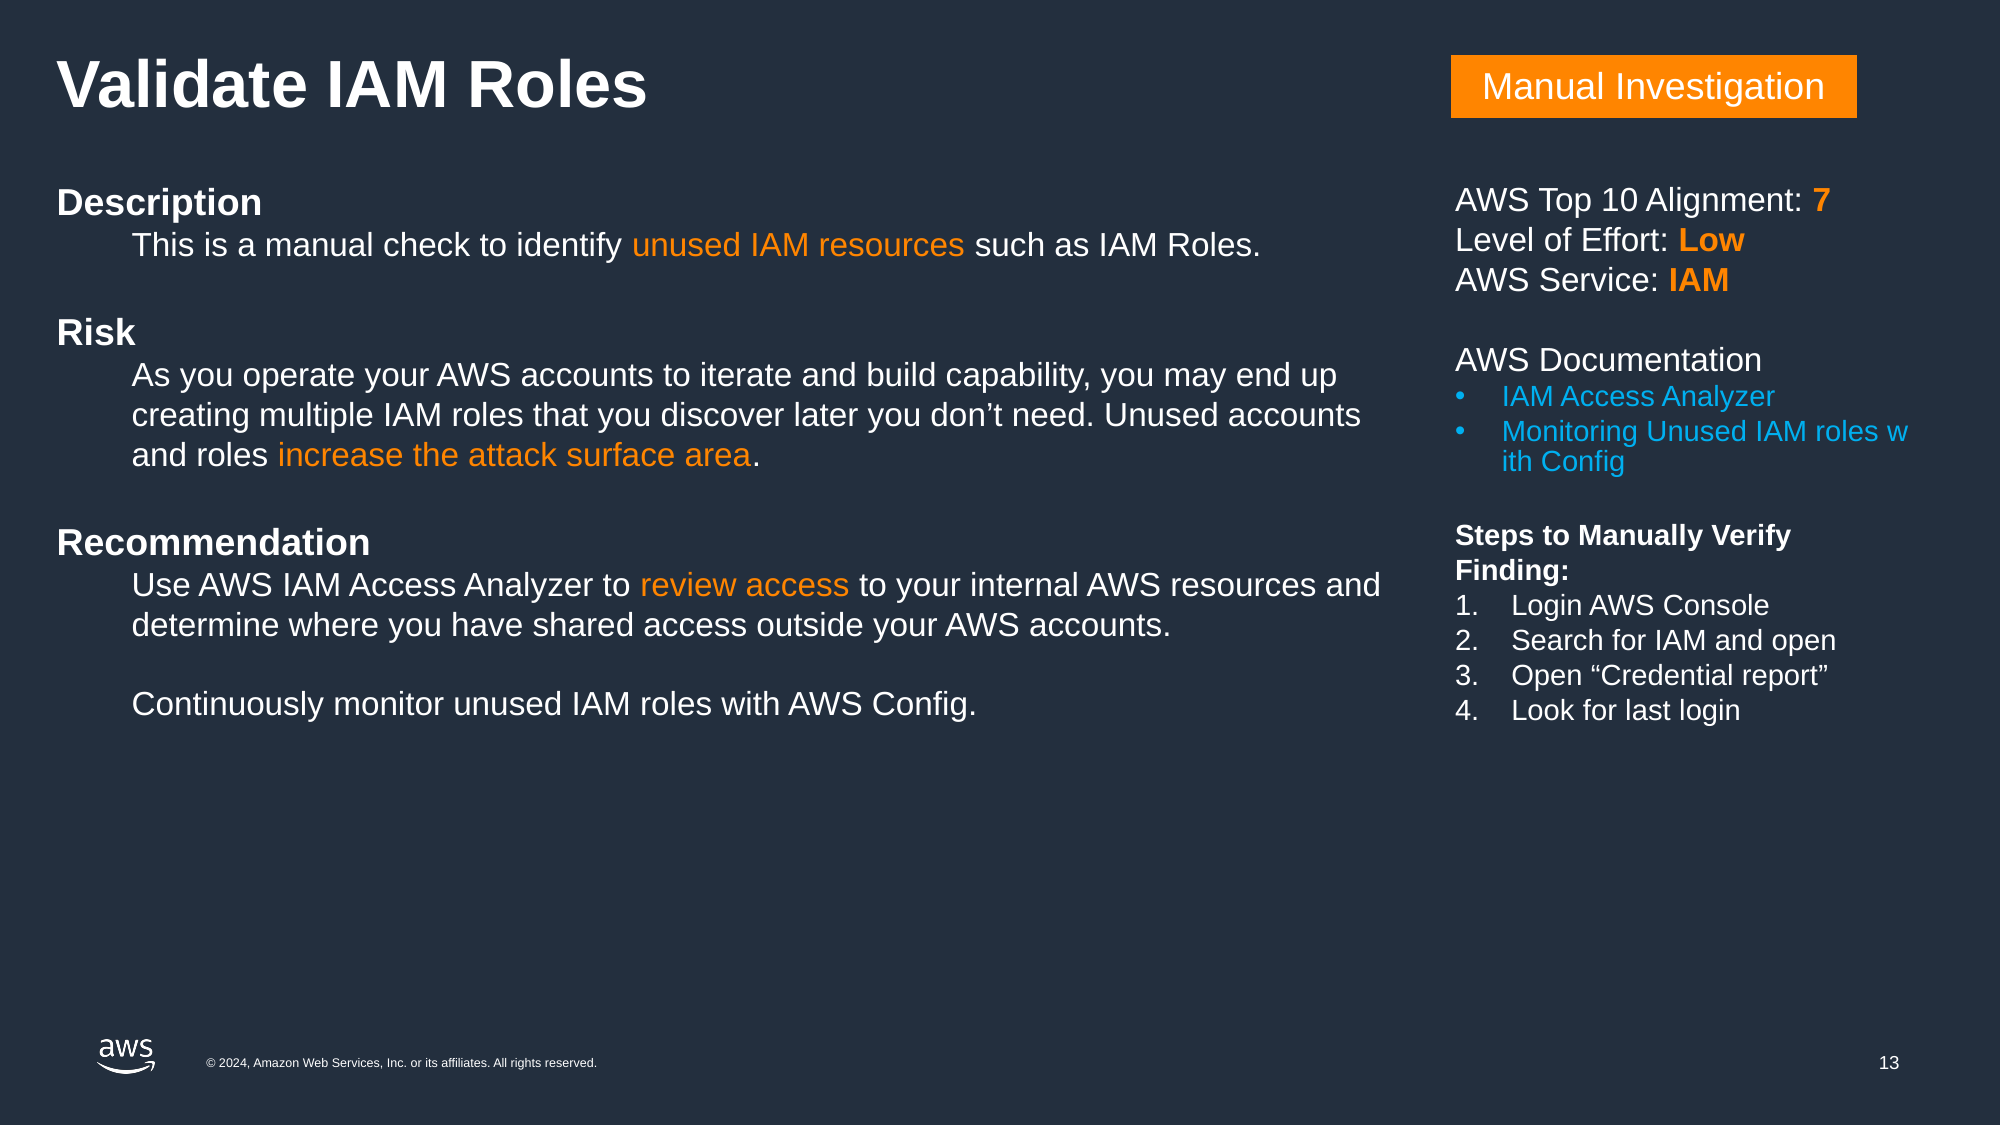

# Validate IAM Roles
| Manual Investigation |
| --- |
Description
This is a manual check to identify unused IAM resources such as IAM Roles.

Risk
As you operate your AWS accounts to iterate and build capability, you may end up creating multiple IAM roles that you discover later you don’t need. Unused accounts and roles increase the attack surface area.

Recommendation
Use AWS IAM Access Analyzer to review access to your internal AWS resources and determine where you have shared access outside your AWS accounts.

Continuously monitor unused IAM roles with AWS Config.
AWS Top 10 Alignment: 7
Level of Effort: Low
AWS Service: IAM

AWS Documentation
IAM Access Analyzer
Monitoring Unused IAM roles with Config

Steps to Manually Verify Finding:
Login AWS Console
Search for IAM and open
Open “Credential report”
Look for last login
13